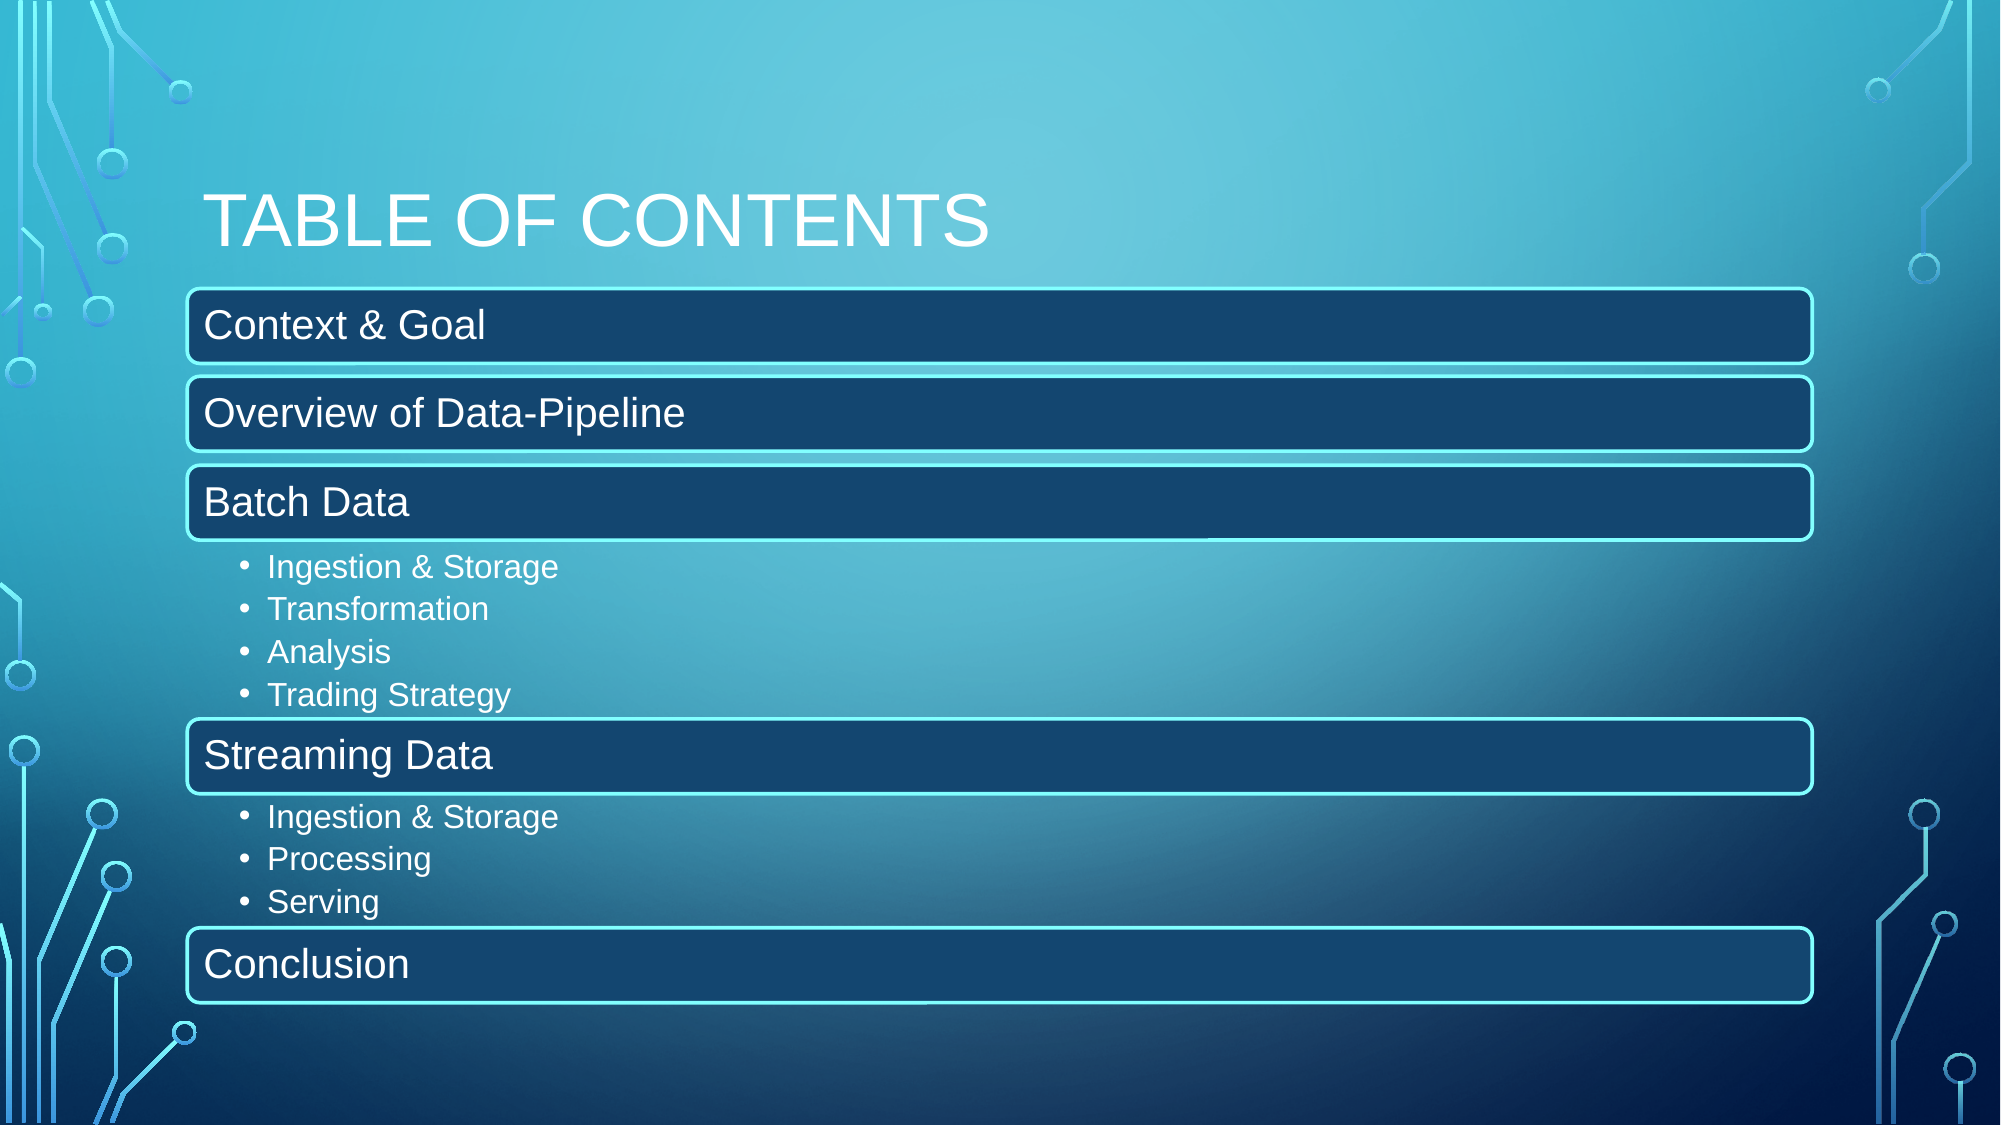

# TABLE OF CONTENTS

Context & Goal

Overview of Data-Pipeline

Batch Data

Ingestion & Storage
Transformation
Analysis
Trading Strategy

Streaming Data

Ingestion & Storage
Processing
Serving

Conclusion